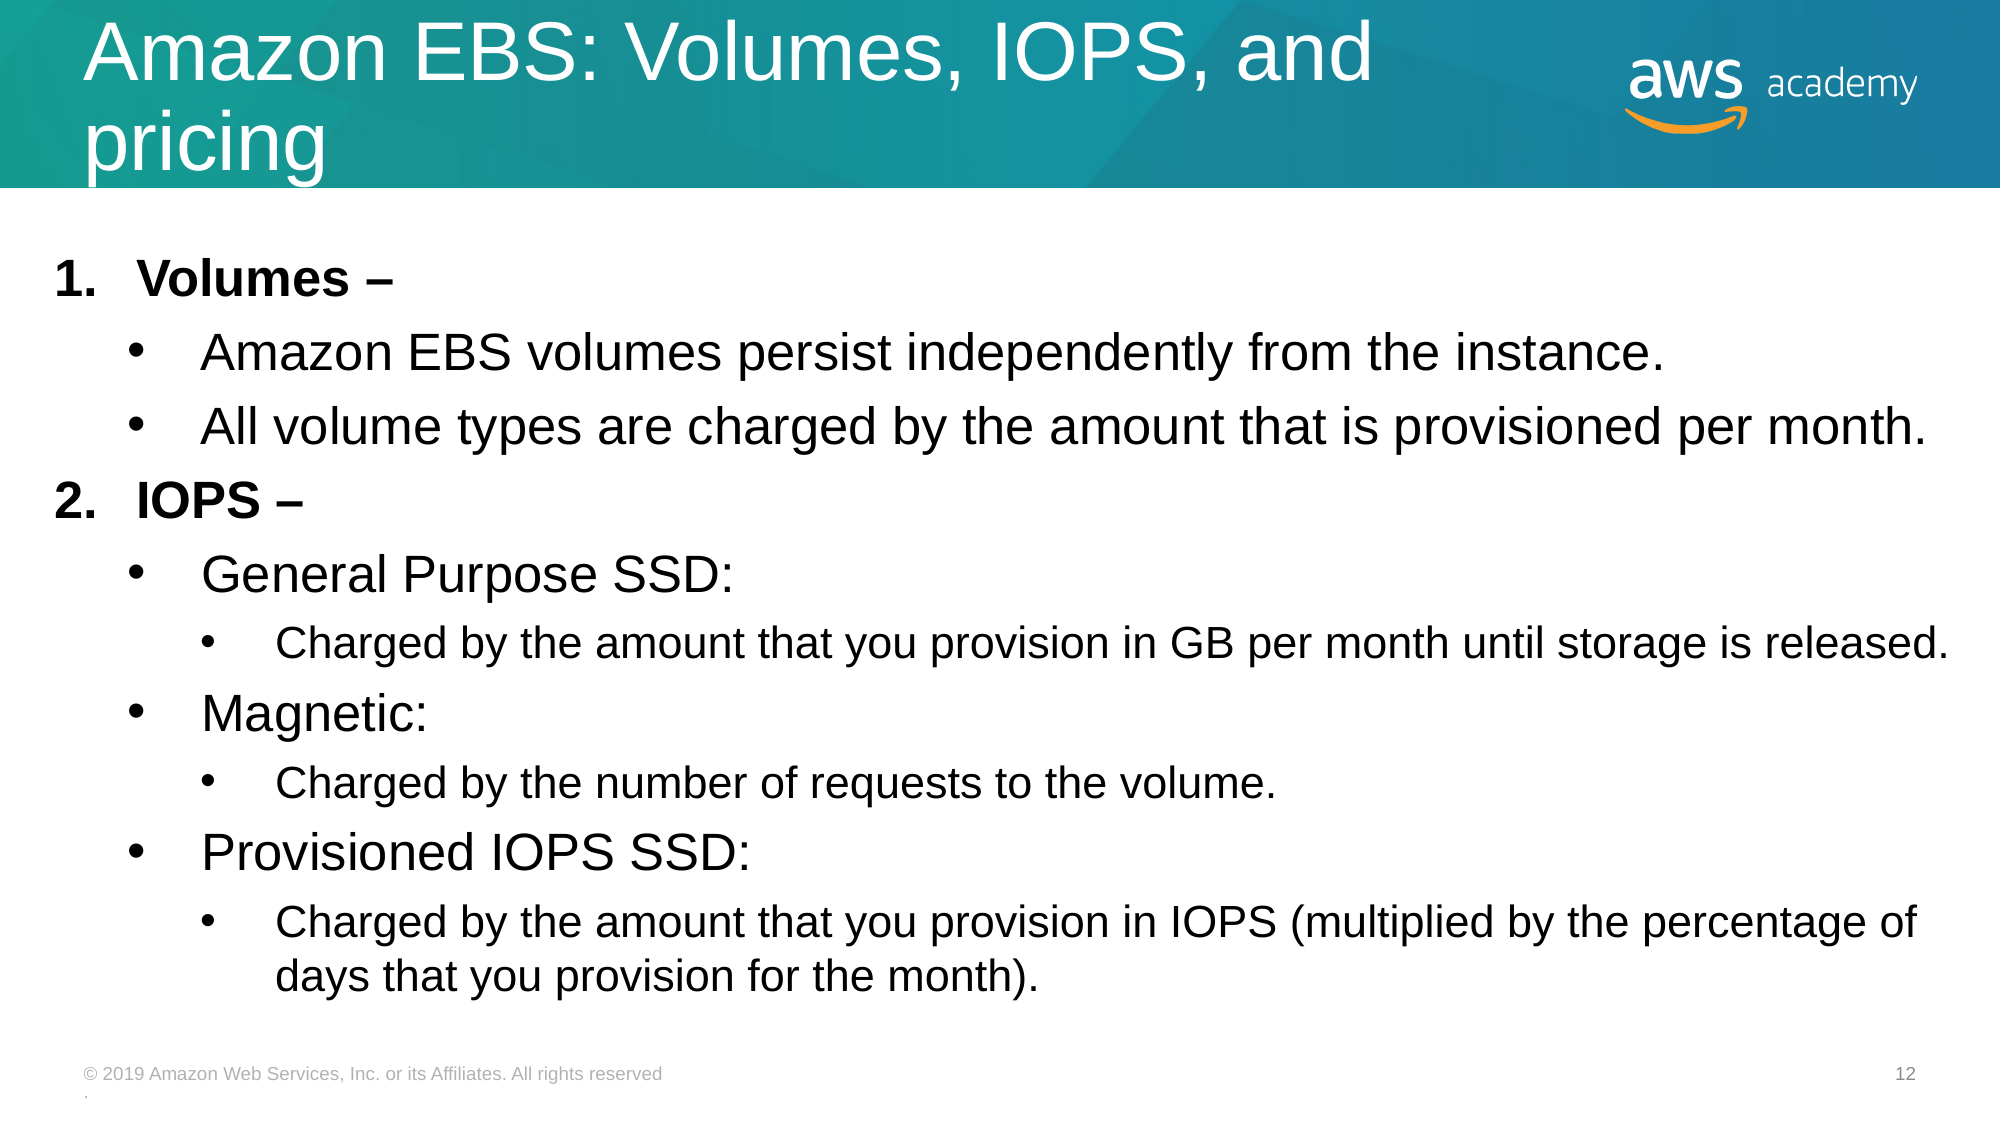

# Amazon EBS: Volumes, IOPS, and pricing
Volumes –
Amazon EBS volumes persist independently from the instance.
All volume types are charged by the amount that is provisioned per month.
IOPS –
General Purpose SSD:
Charged by the amount that you provision in GB per month until storage is released.
Magnetic:
Charged by the number of requests to the volume.
Provisioned IOPS SSD:
Charged by the amount that you provision in IOPS (multiplied by the percentage of days that you provision for the month).

© 2019 Amazon Web Services, Inc. or its Affiliates. All rights reserved.
12